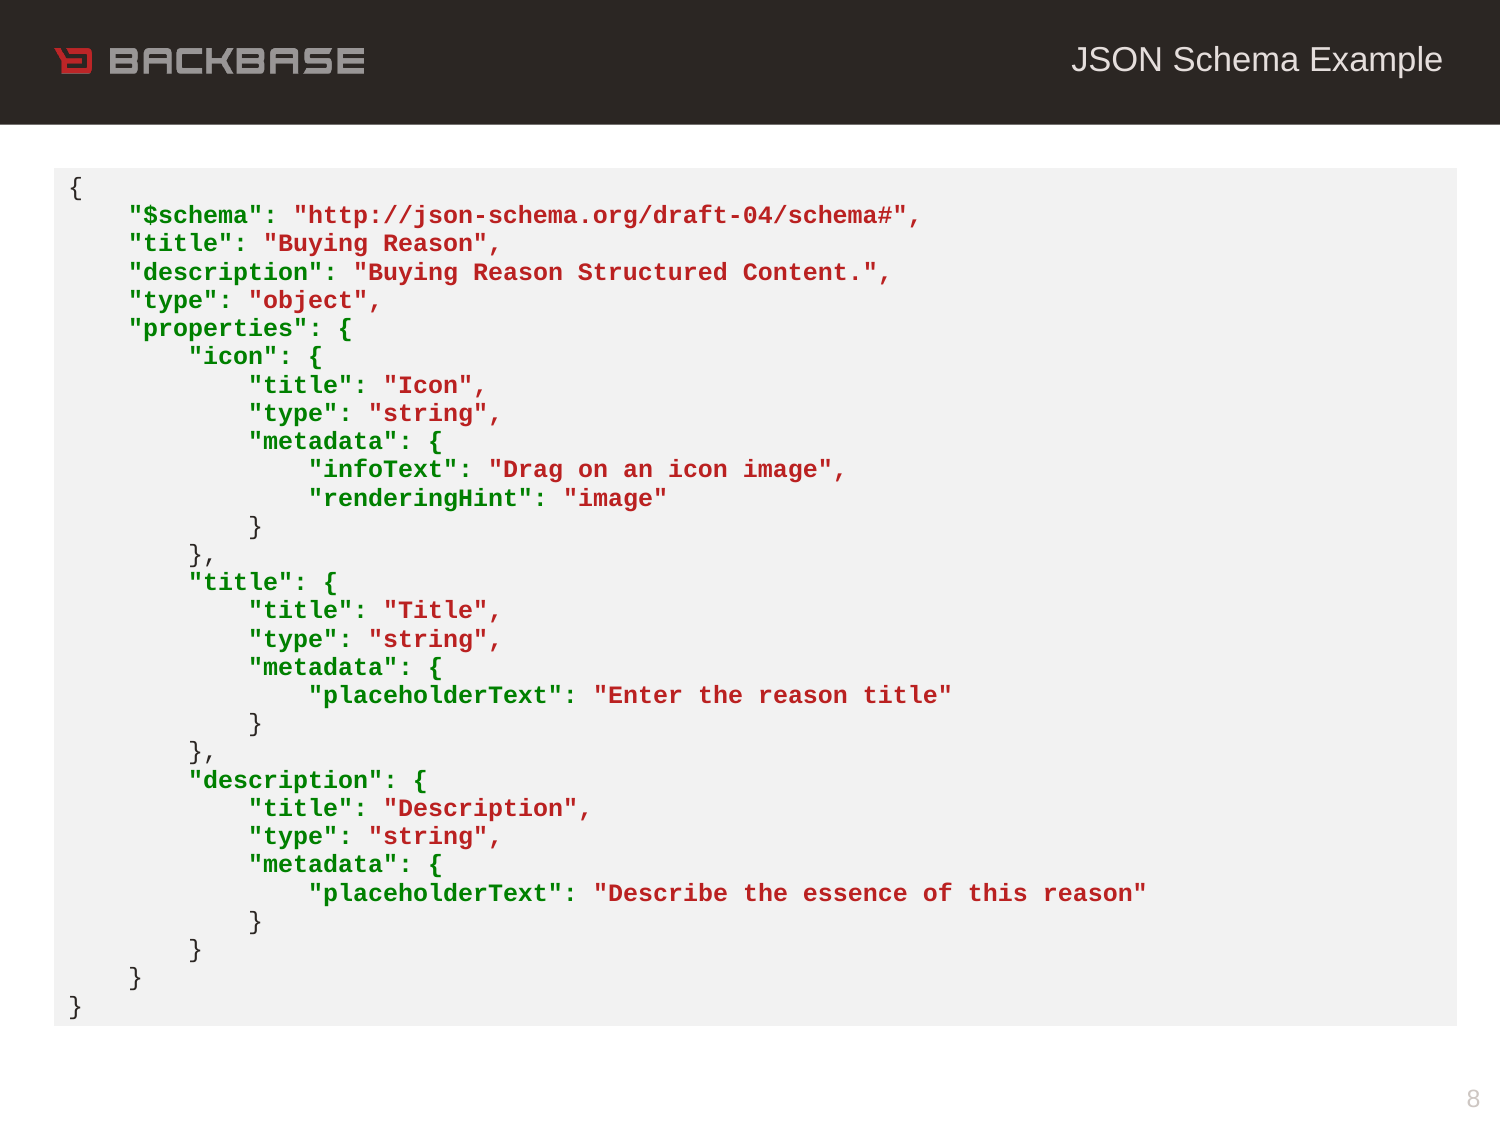

JSON Schema Example
| { "$schema": "http://json-schema.org/draft-04/schema#", "title": "Buying Reason", "description": "Buying Reason Structured Content.", "type": "object", "properties": { "icon": { "title": "Icon", "type": "string", "metadata": { "infoText": "Drag on an icon image", "renderingHint": "image" } }, "title": { "title": "Title", "type": "string", "metadata": { "placeholderText": "Enter the reason title" } }, "description": { "title": "Description", "type": "string", "metadata": { "placeholderText": "Describe the essence of this reason" } } } } |
| --- |
8